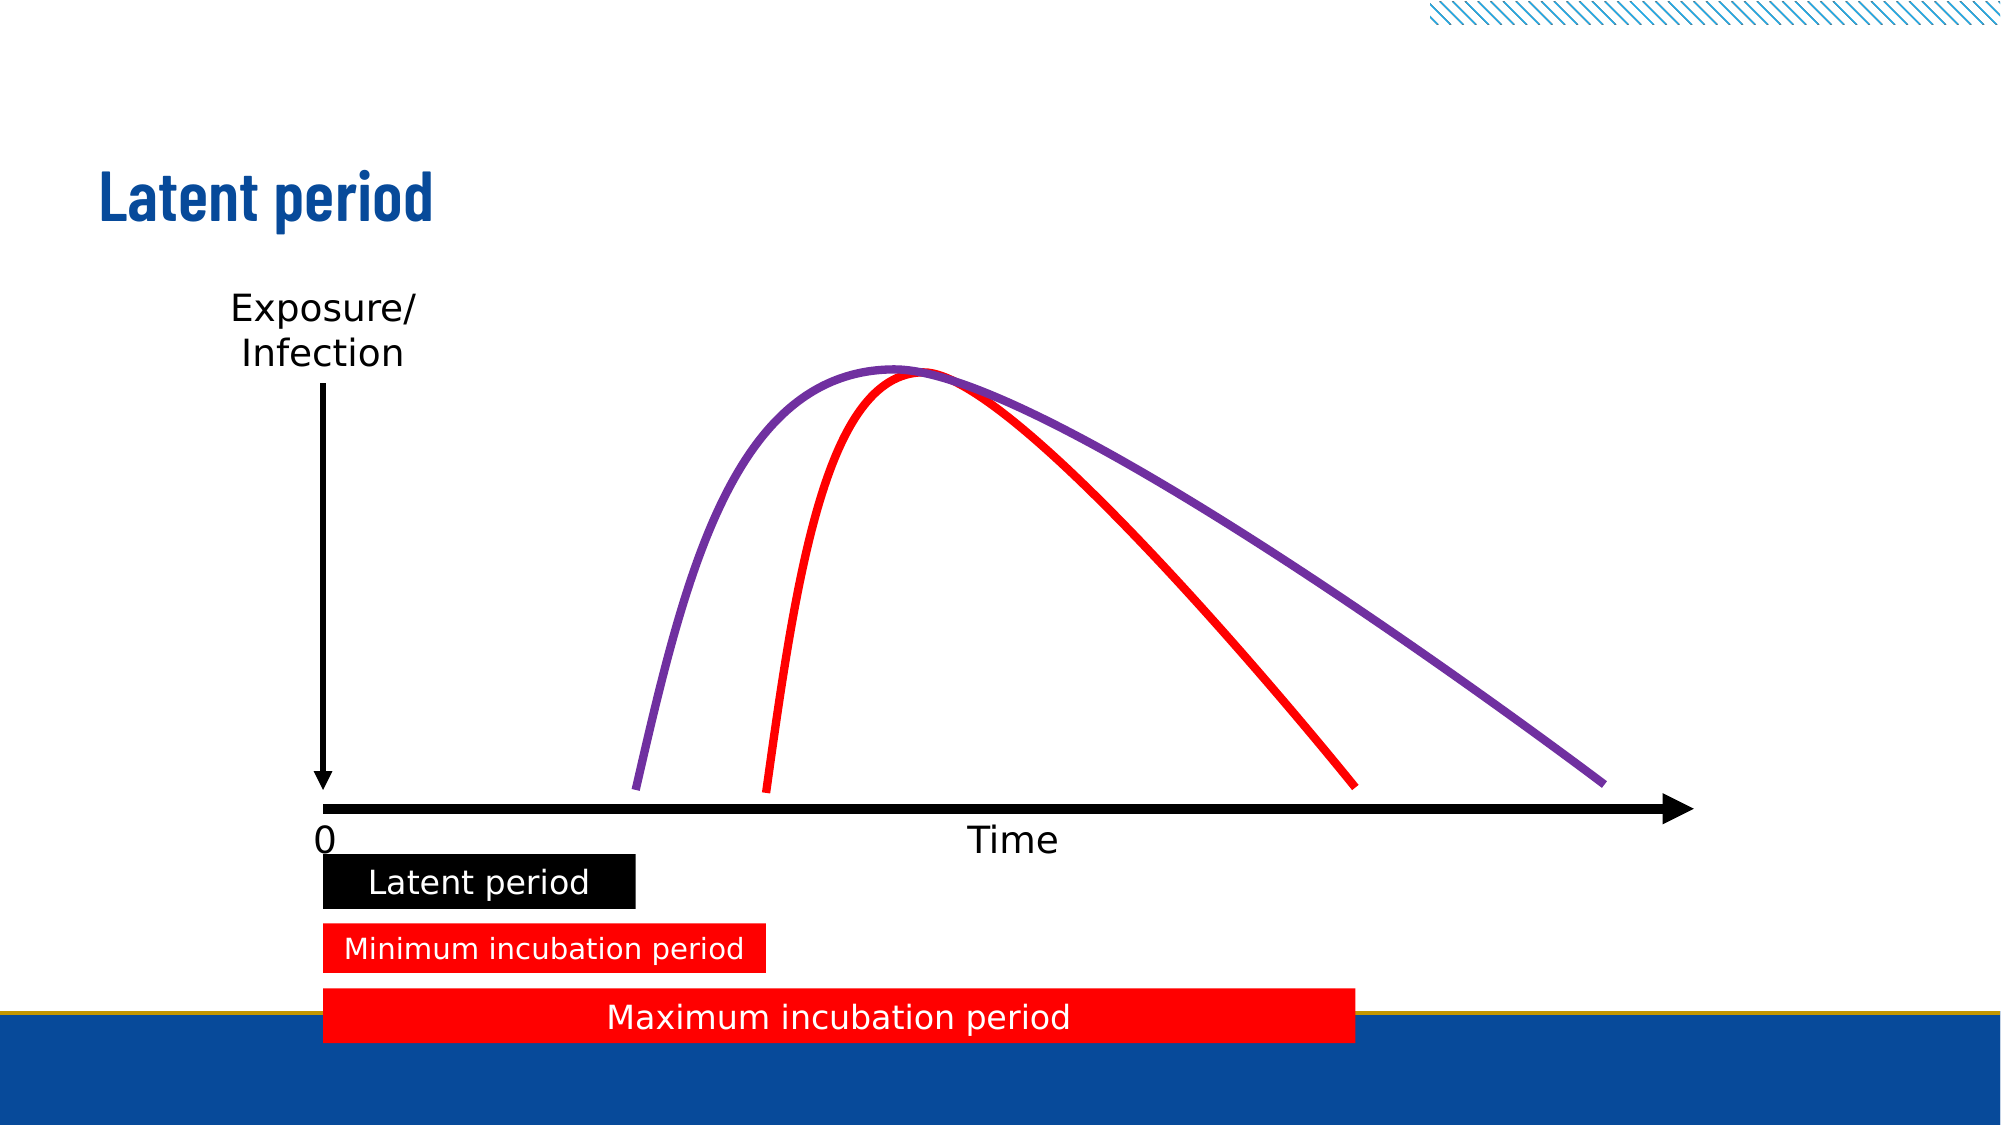

7
Latent period
Exposure/
Infection

Infectiousness
0
Time
Latent period
Minimum incubation period
Maximum incubation period